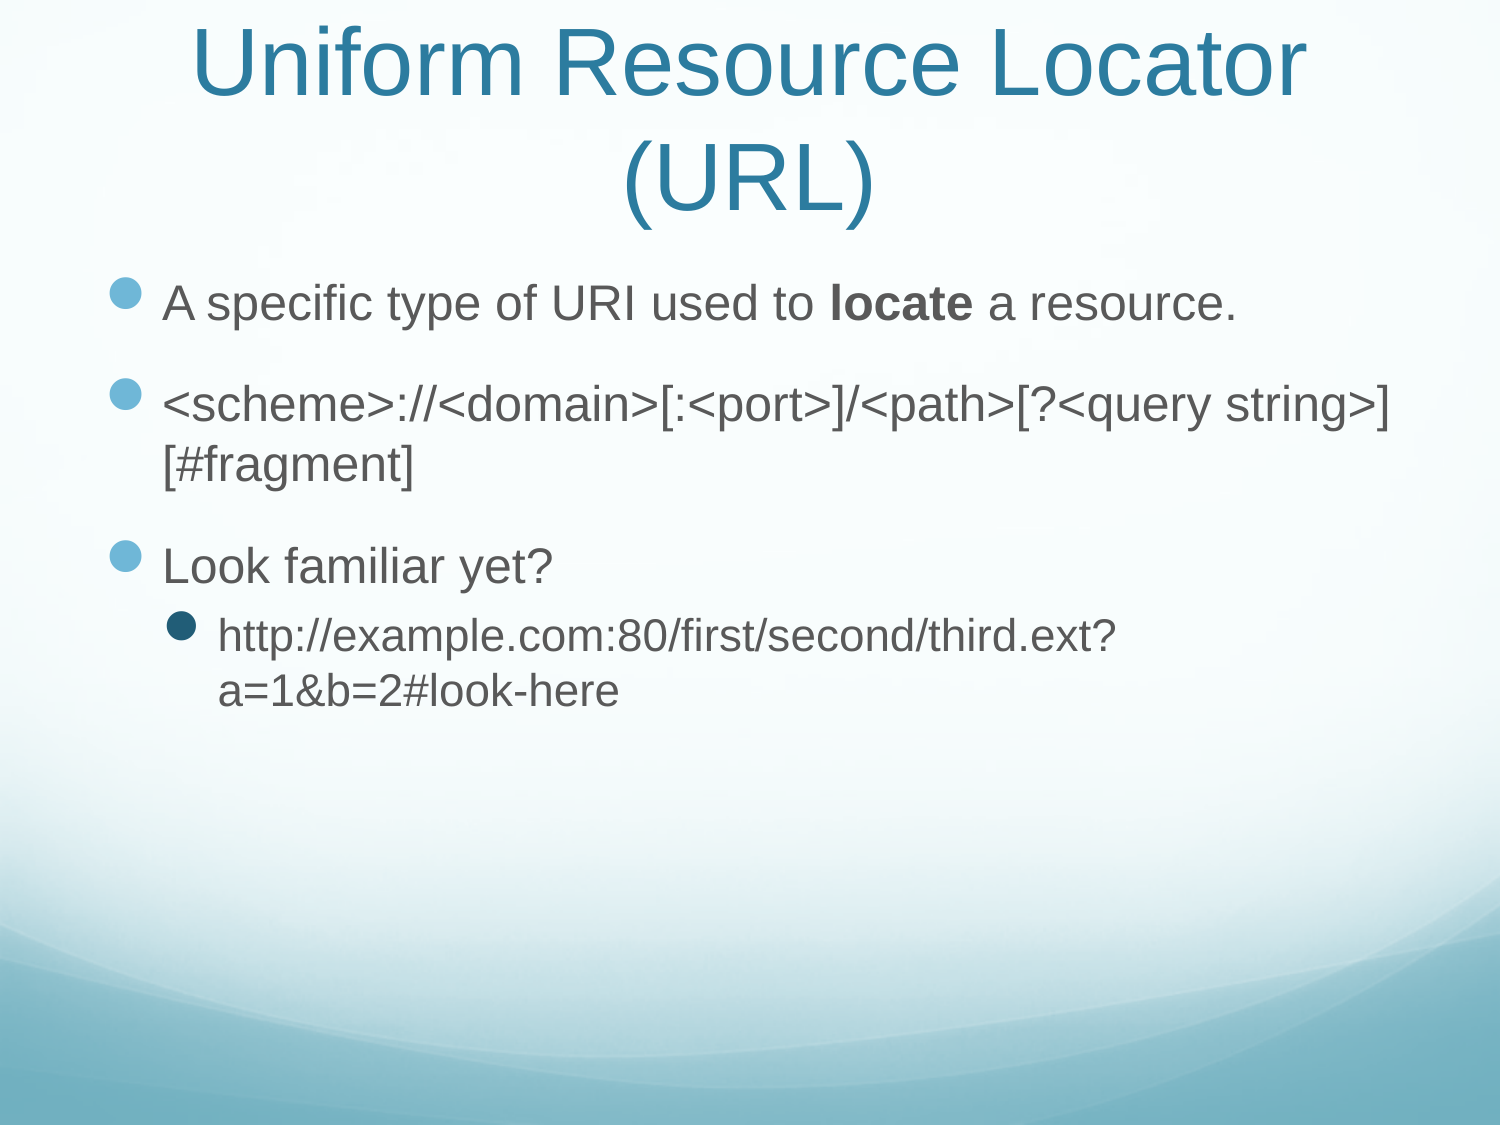

# Uniform Resource Locator (URL)
A specific type of URI used to locate a resource.
<scheme>://<domain>[:<port>]/<path>[?<query string>][#fragment]
Look familiar yet?
http://example.com:80/first/second/third.ext?a=1&b=2#look-here